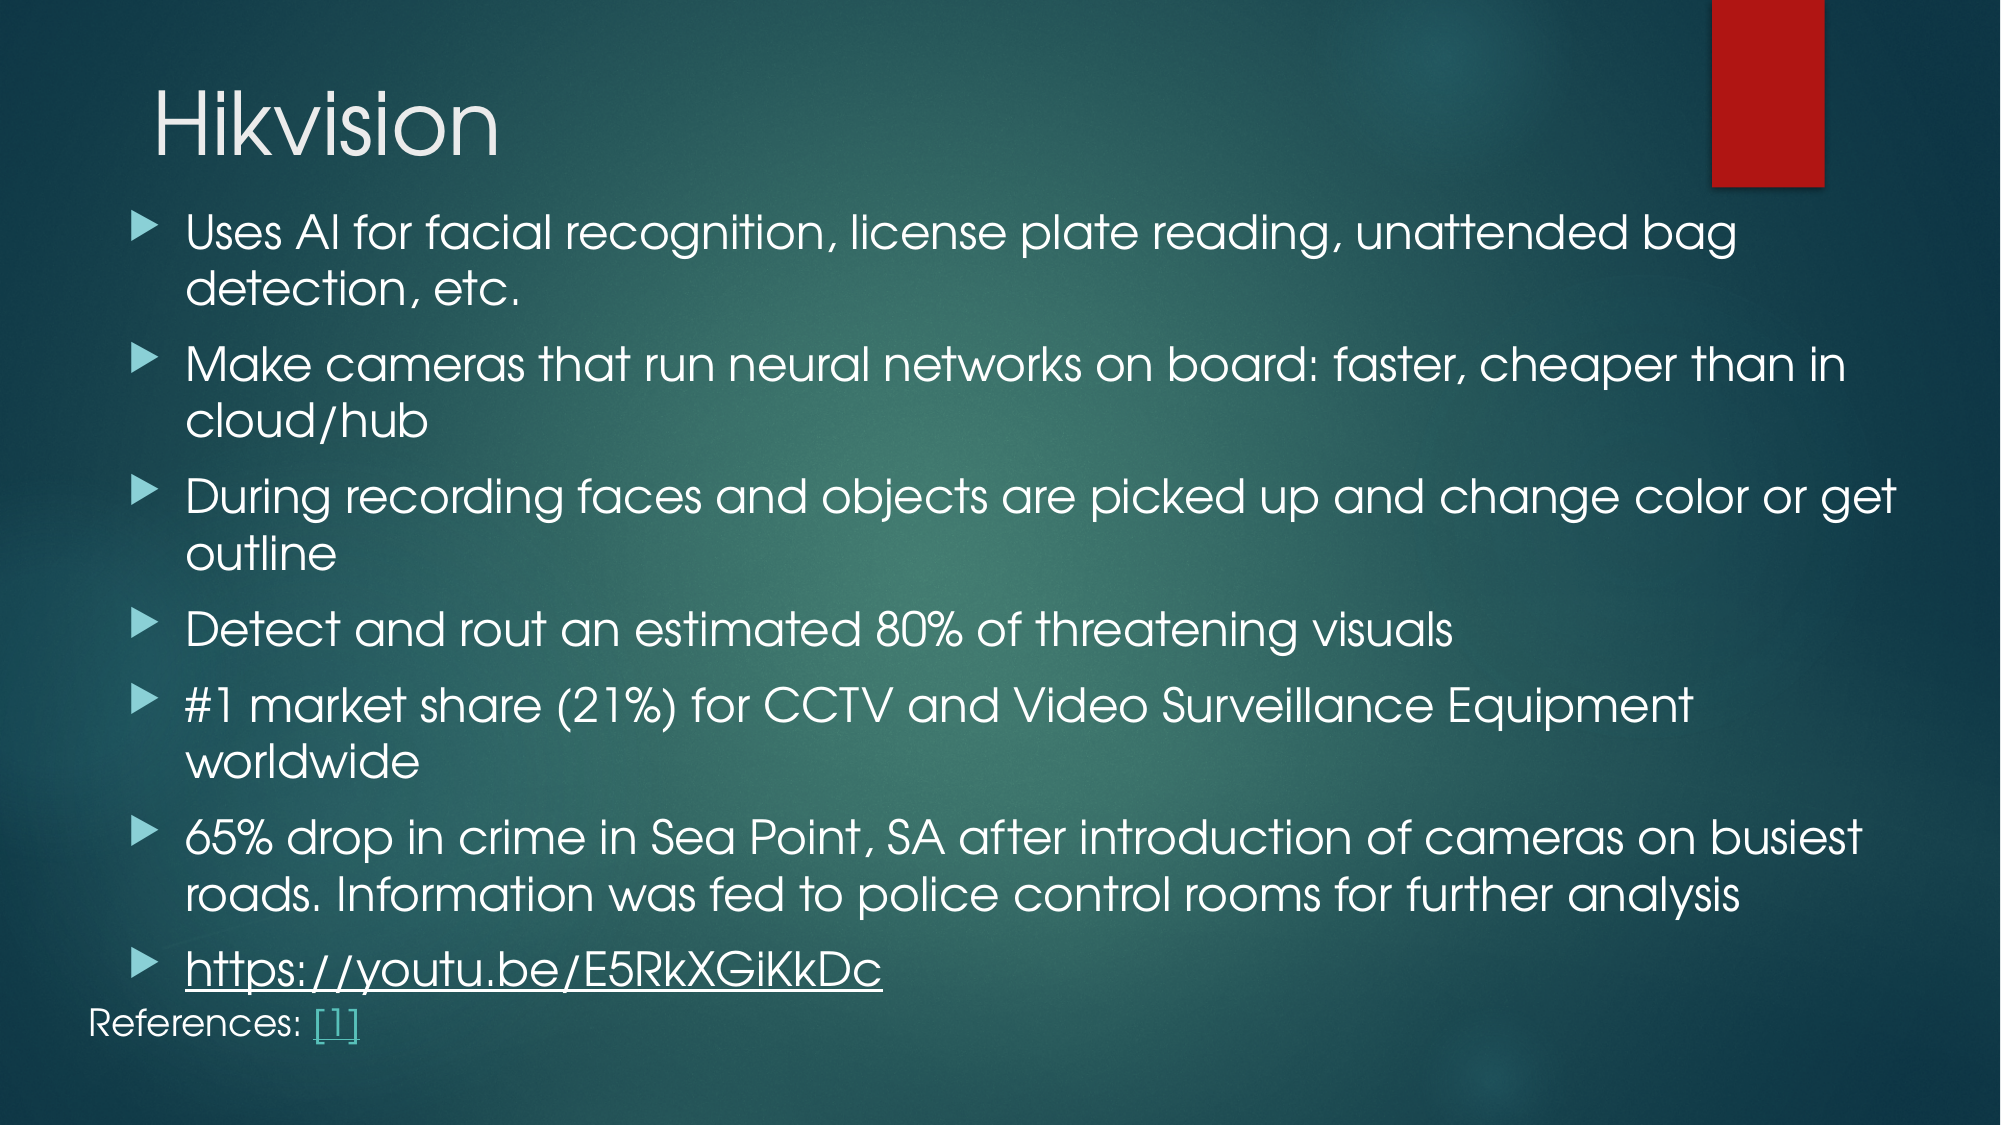

# Hikvision
Uses AI for facial recognition, license plate reading, unattended bag detection, etc.
Make cameras that run neural networks on board: faster, cheaper than in cloud/hub
During recording faces and objects are picked up and change color or get outline
Detect and rout an estimated 80% of threatening visuals
#1 market share (21%) for CCTV and Video Surveillance Equipment worldwide
65% drop in crime in Sea Point, SA after introduction of cameras on busiest roads. Information was fed to police control rooms for further analysis
https://youtu.be/E5RkXGiKkDc
References: [1]